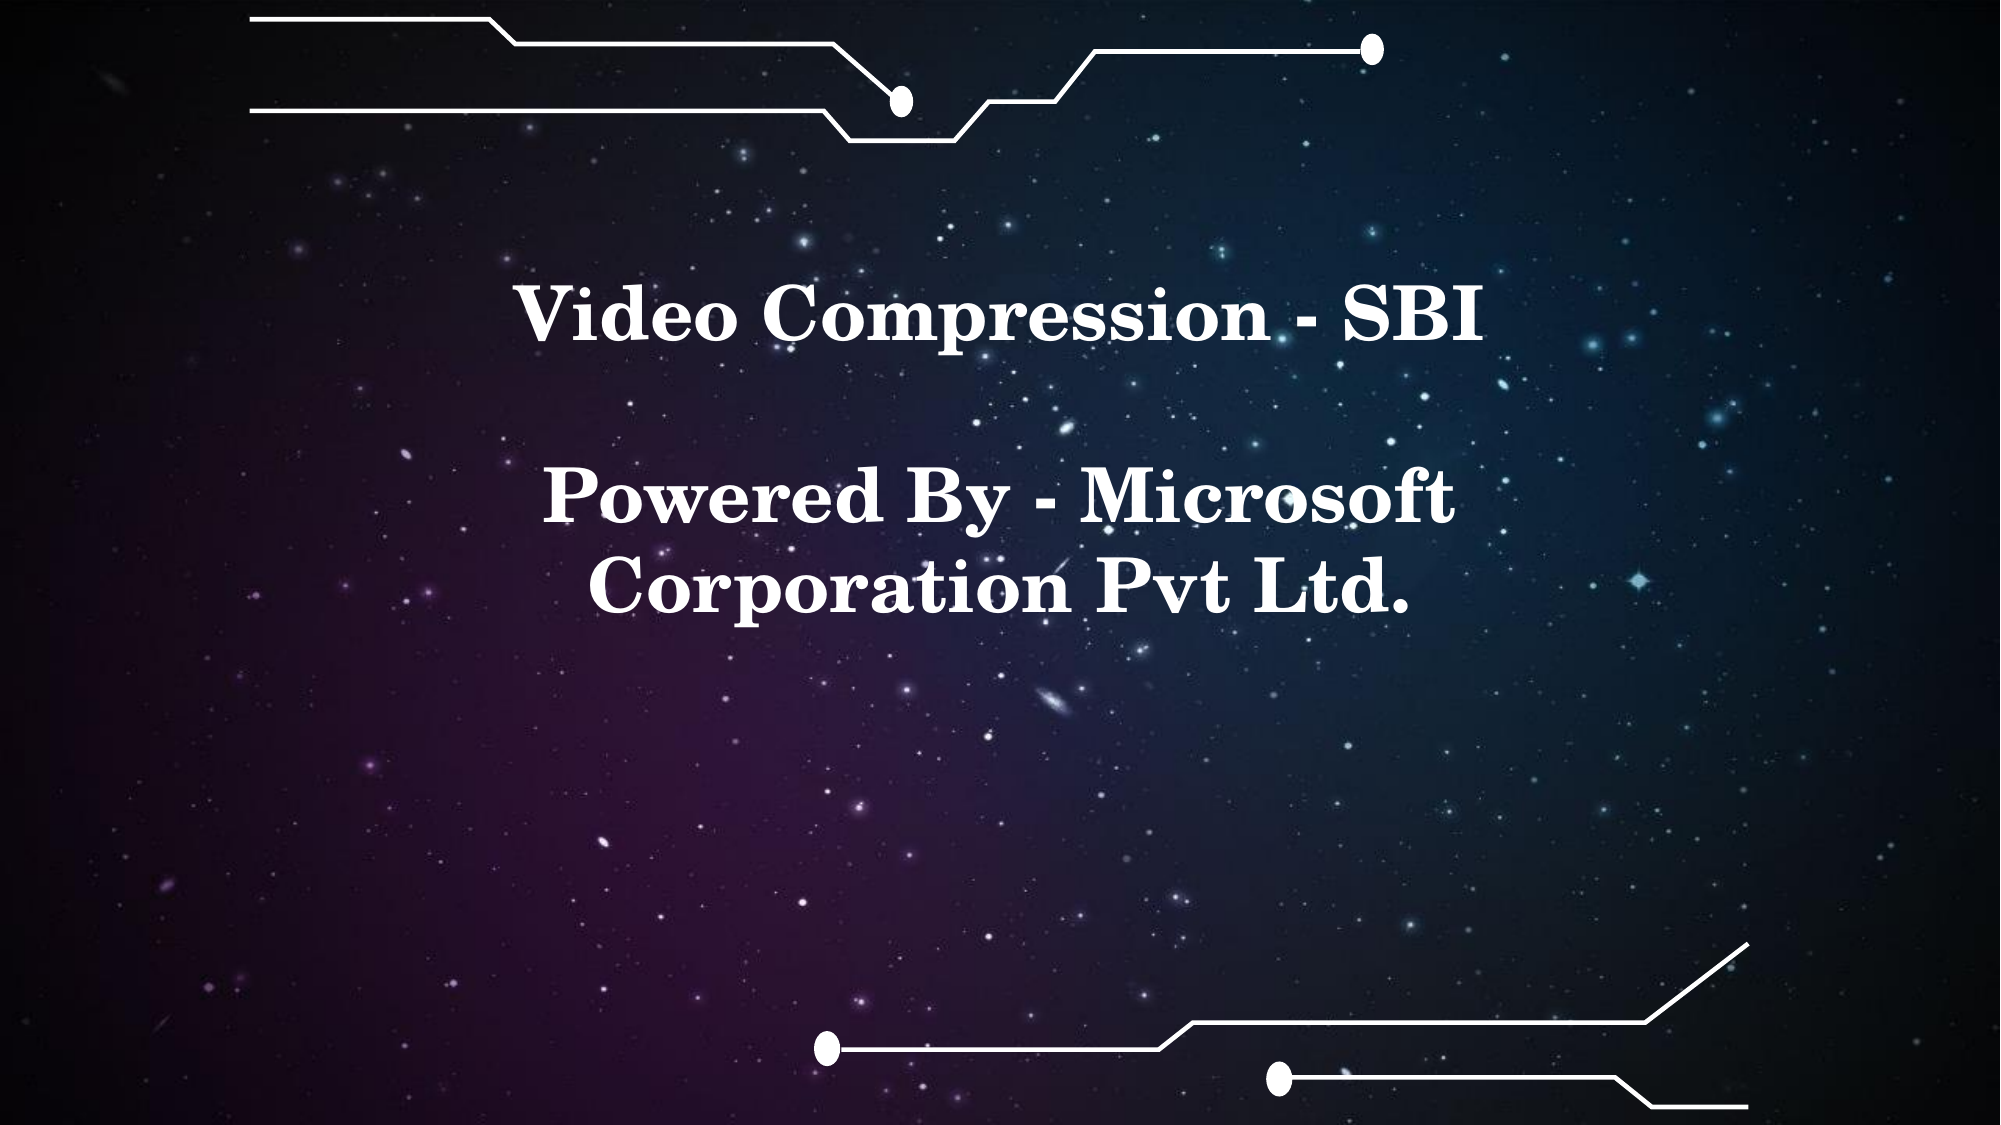

Video Compression - SBI

Powered By - Microsoft Corporation Pvt Ltd.